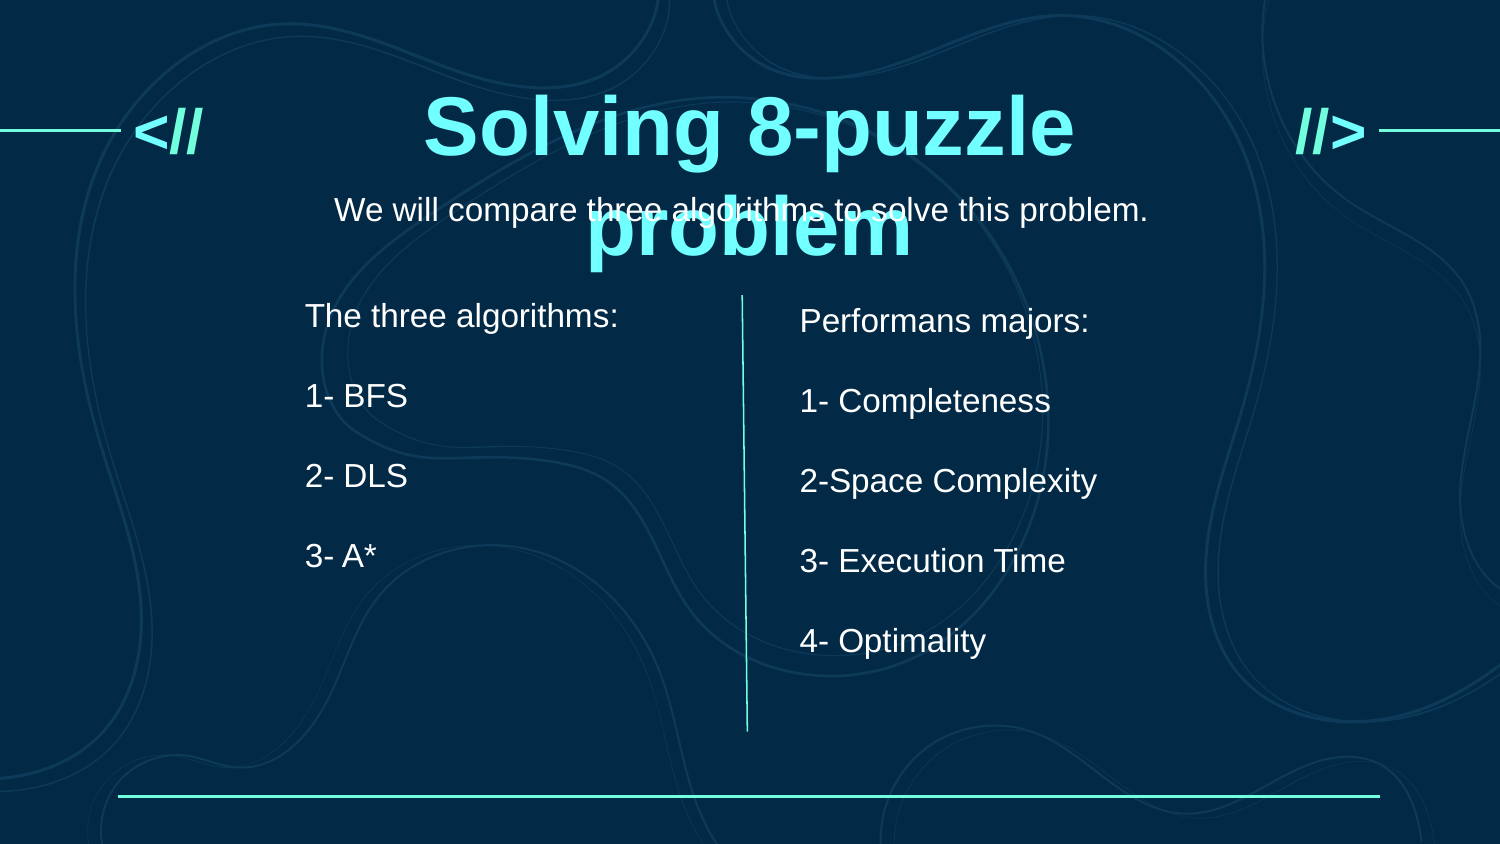

# Solving 8-puzzle problem
<//
//>
We will compare three algorithms to solve this problem.

The three algorithms:

1- BFS

2- DLS

3- A*

Performans majors:

1- Completeness

2-Space Complexity

3- Execution Time

4- Optimality